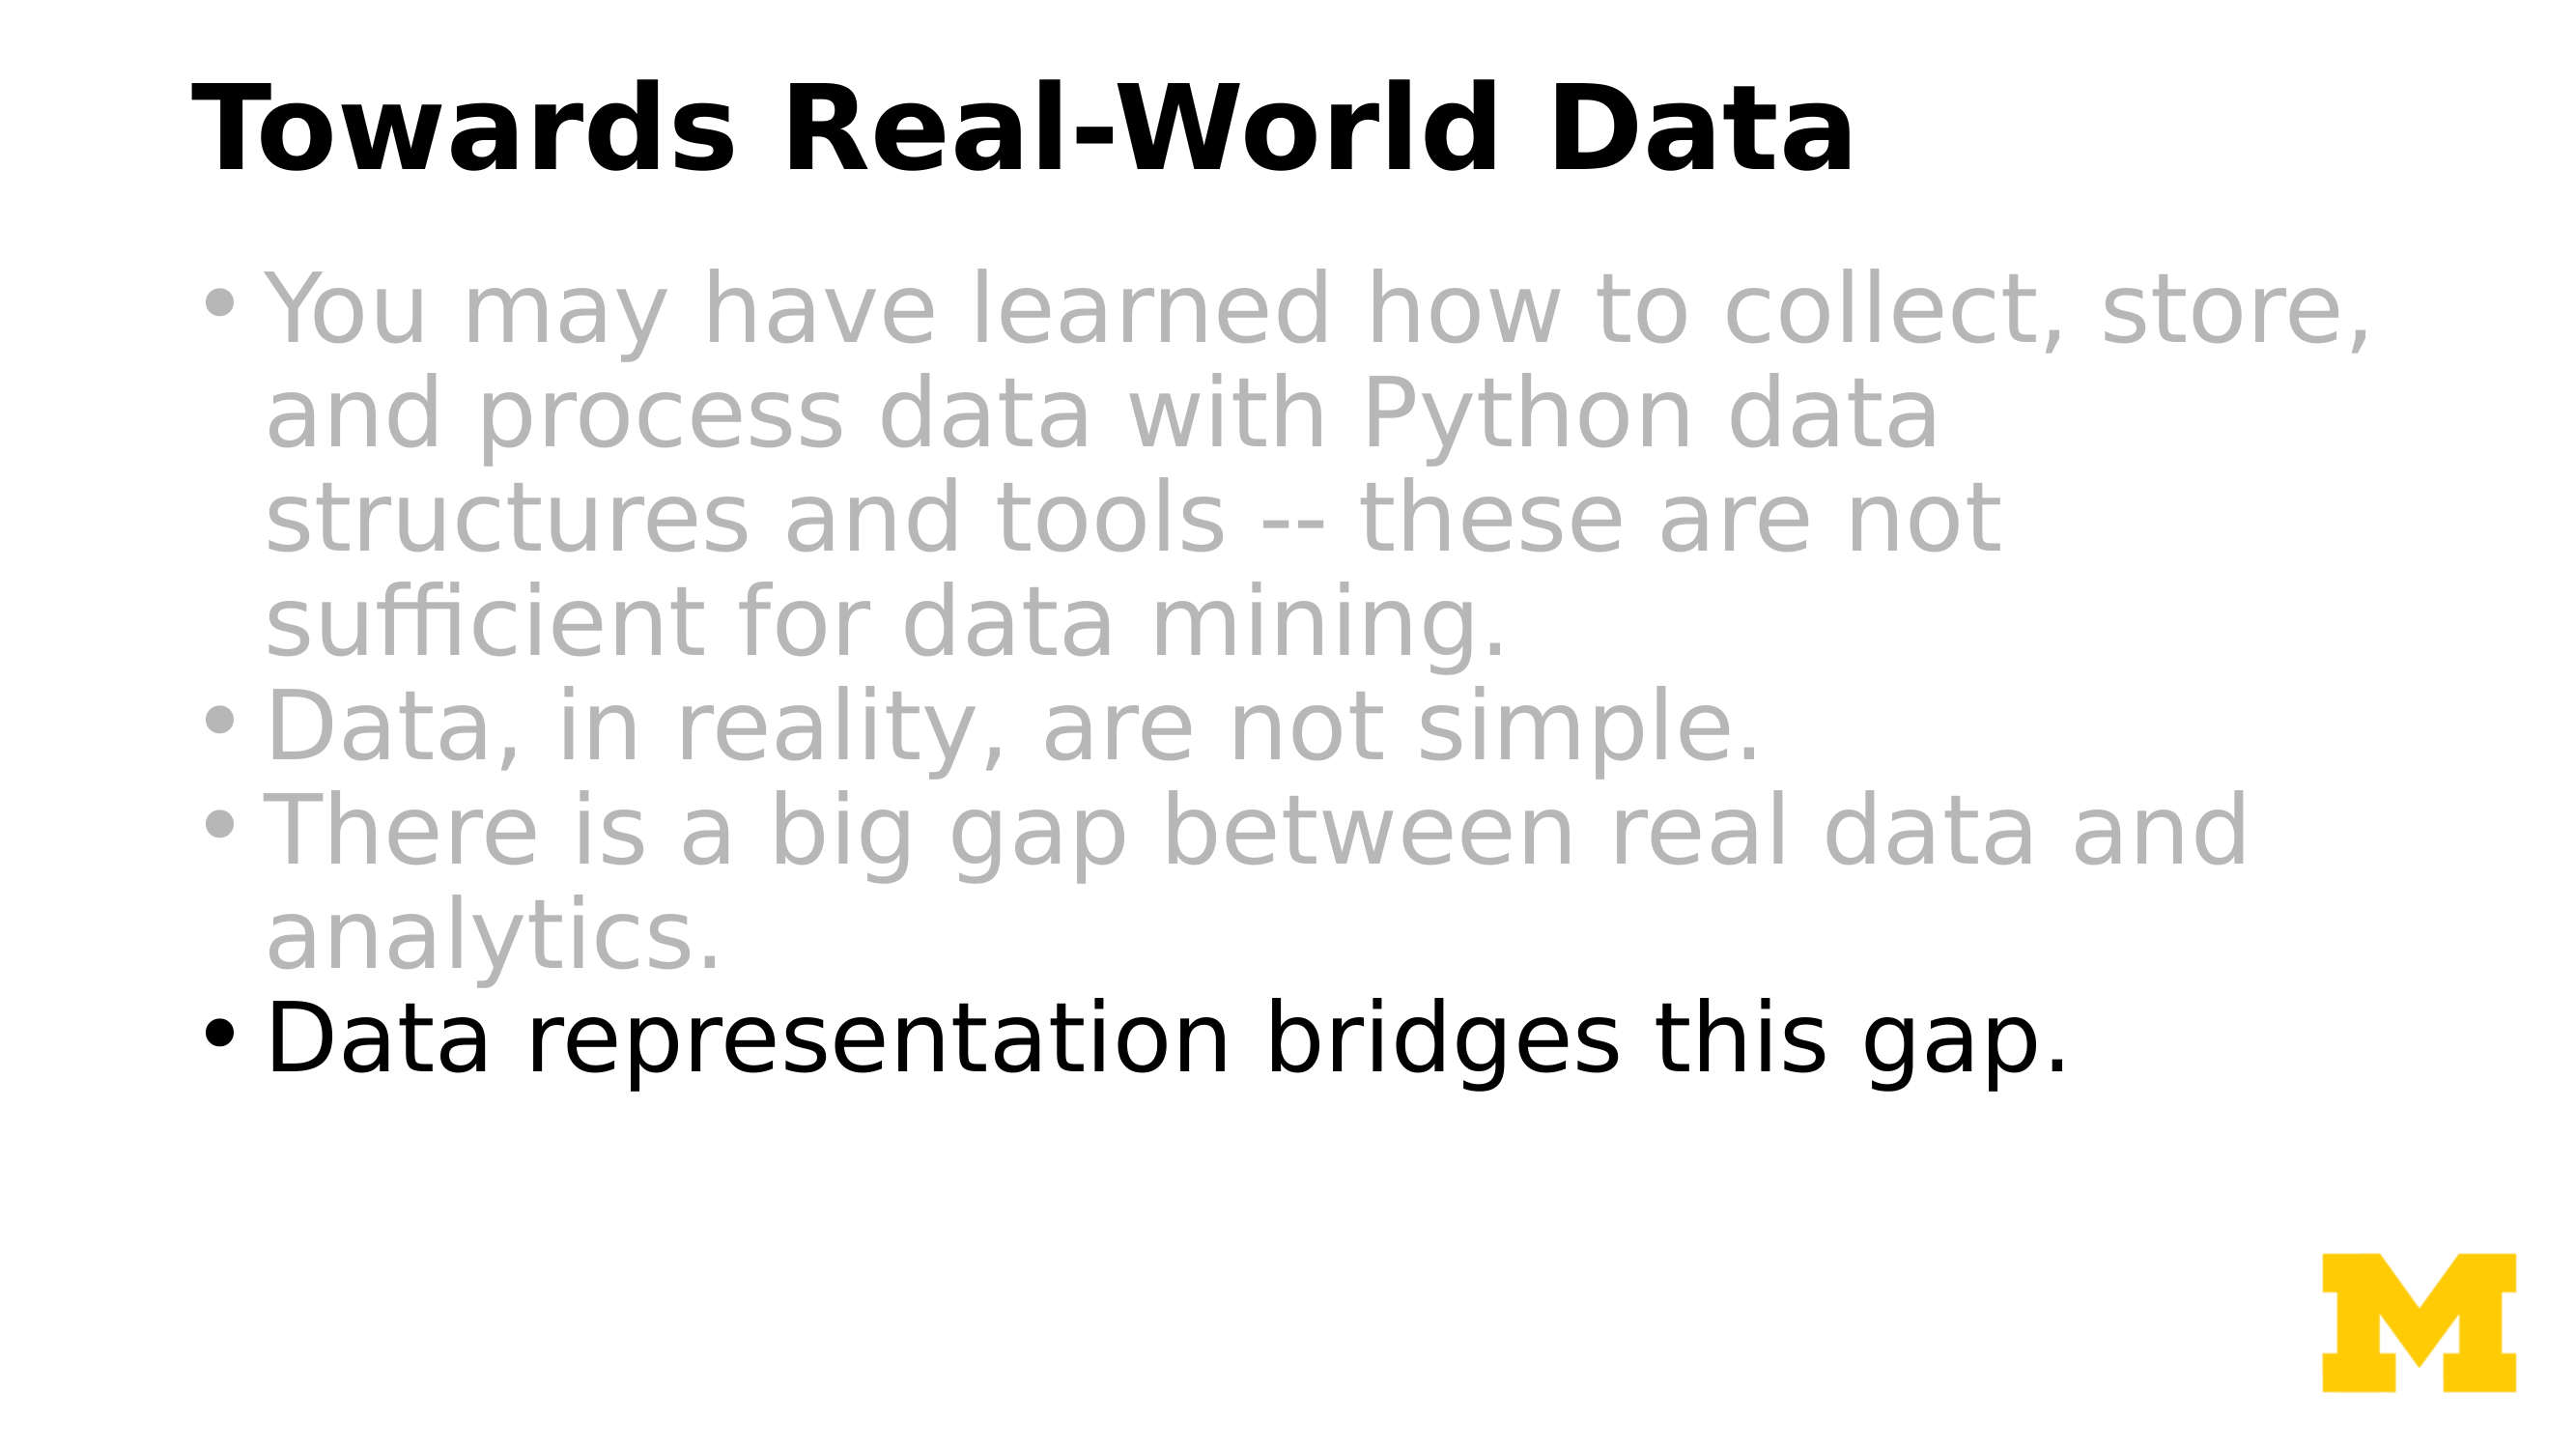

# Towards Real-World Data
You may have learned how to collect, store, and process data with Python data structures and tools -- these are not sufficient for data mining.
Data, in reality, are not simple.
There is a big gap between real data and analytics.
Data representation bridges this gap.